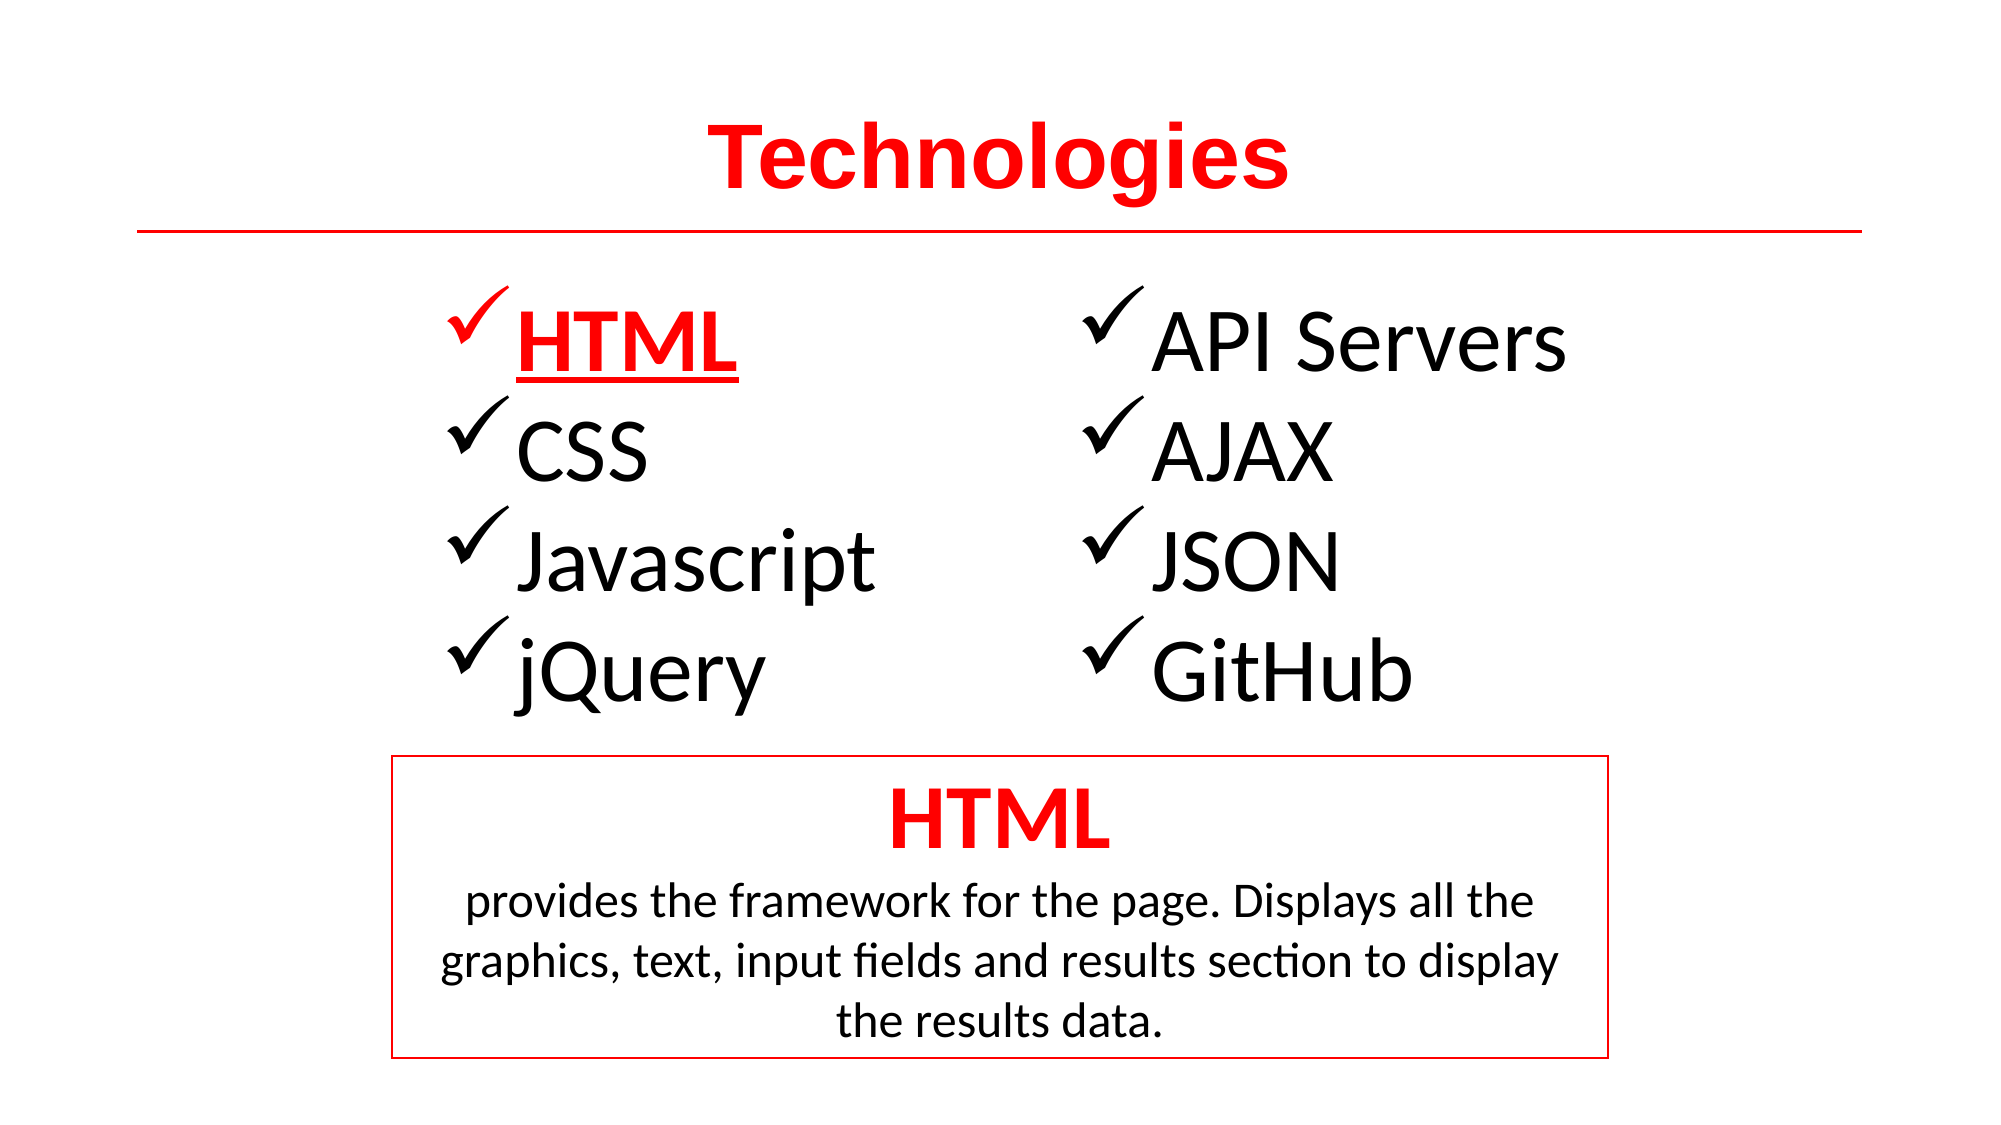

# Technologies
HTML
CSS
Javascript
jQuery
API Servers
AJAX
JSON
GitHub

HTML
provides the framework for the page. Displays all the graphics, text, input fields and results section to display the results data.